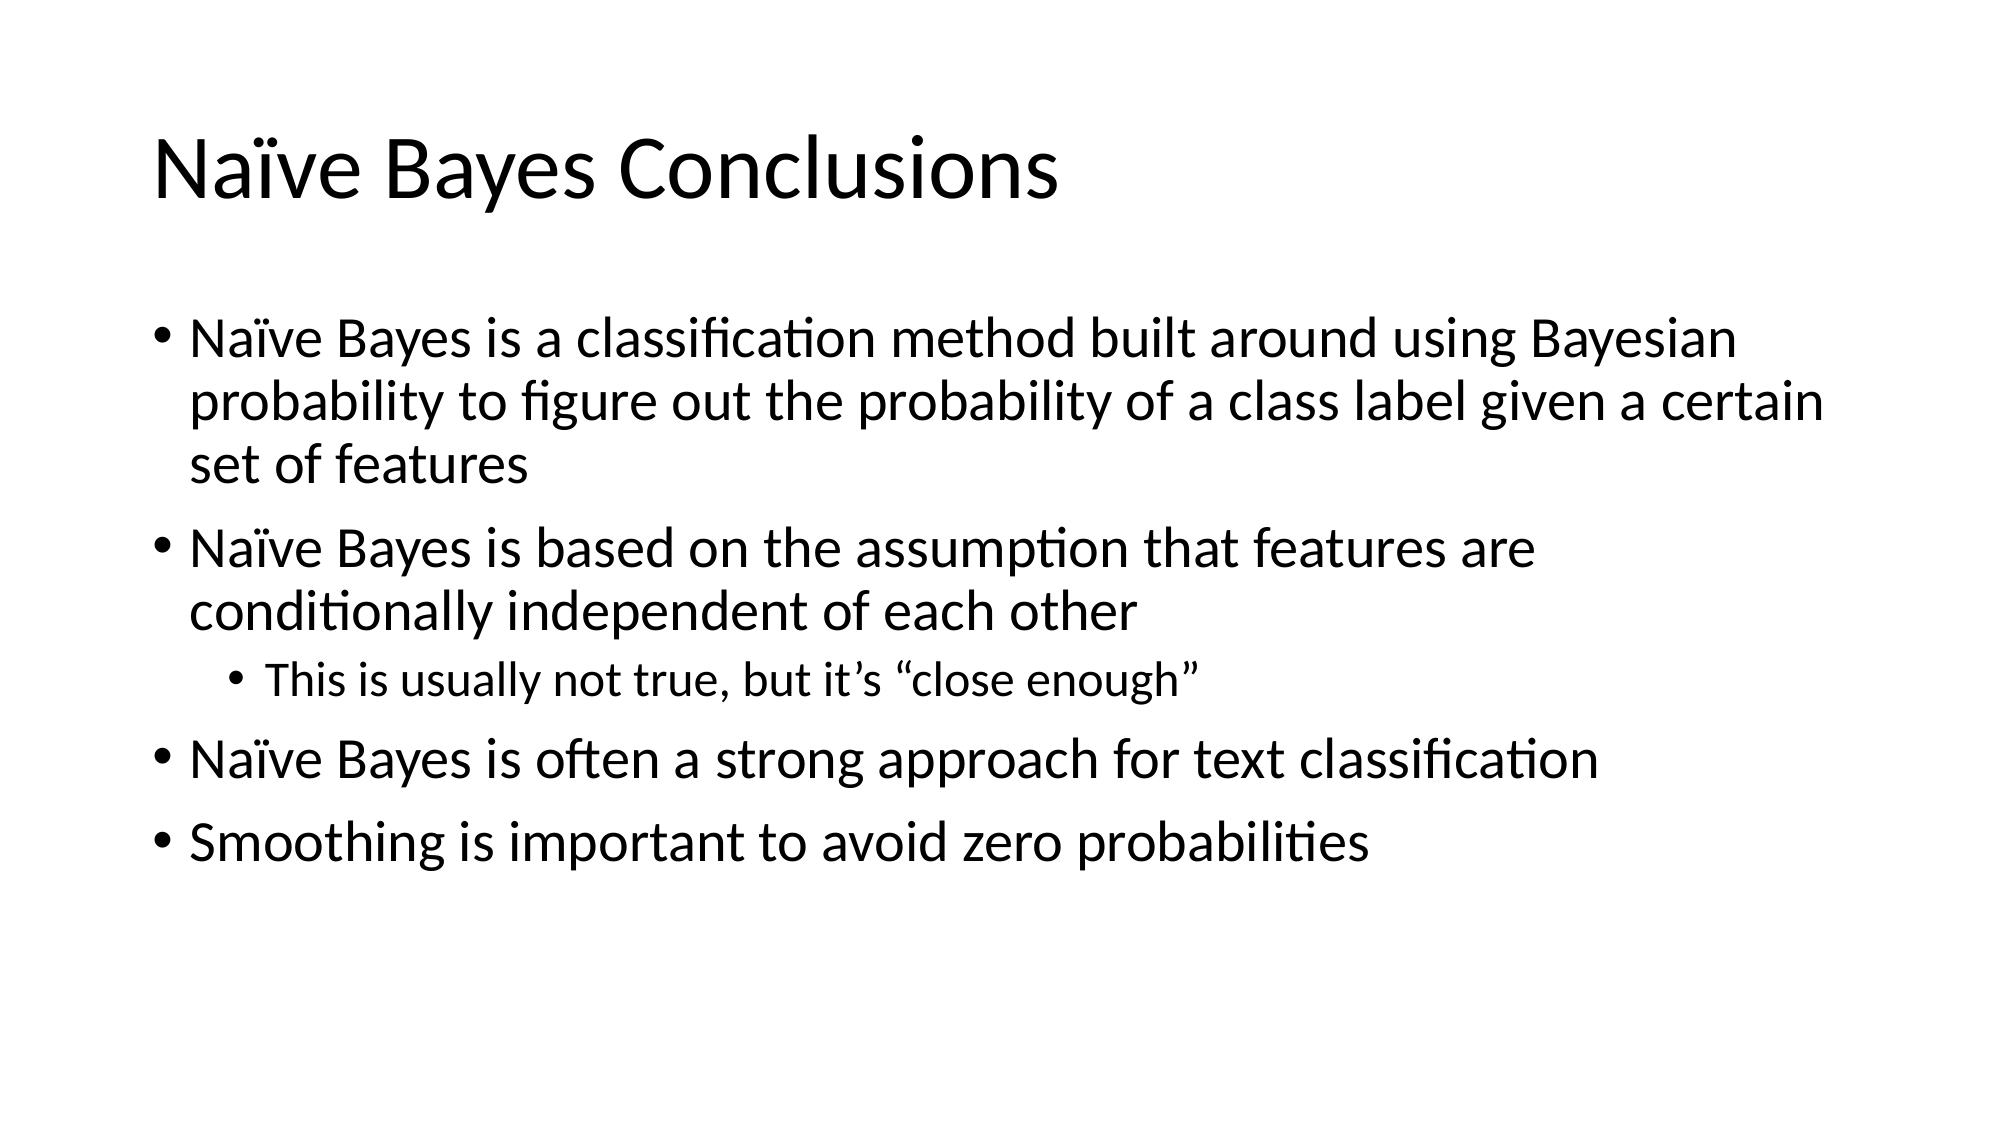

# Naïve Bayes Conclusions
Naïve Bayes is a classification method built around using Bayesian probability to figure out the probability of a class label given a certain set of features
Naïve Bayes is based on the assumption that features are conditionally independent of each other
This is usually not true, but it’s “close enough”
Naïve Bayes is often a strong approach for text classification
Smoothing is important to avoid zero probabilities